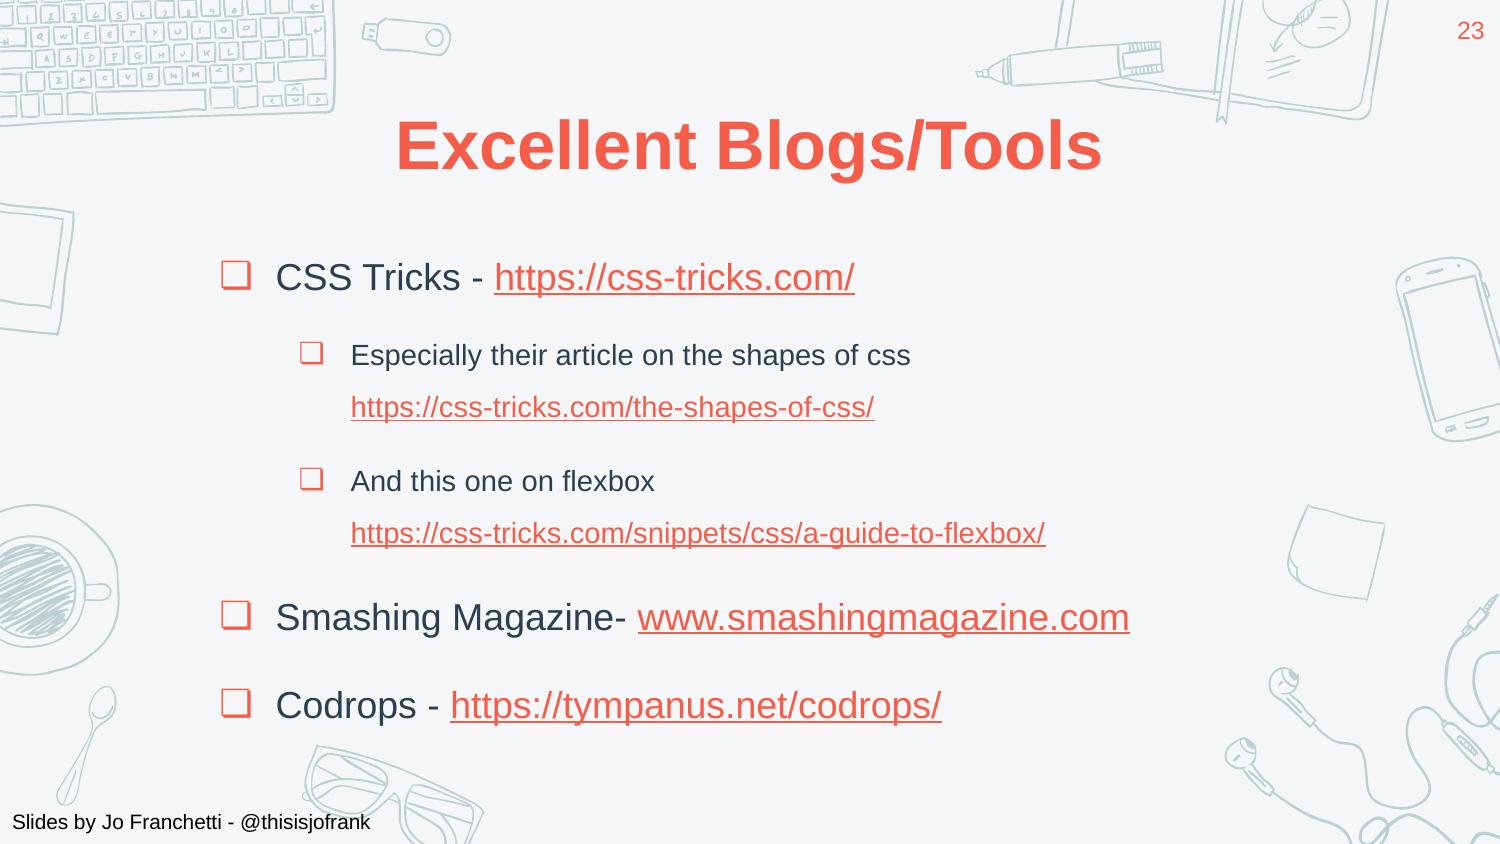

23
# Excellent Blogs/Tools
CSS Tricks - https://css-tricks.com/
Especially their article on the shapes of css https://css-tricks.com/the-shapes-of-css/
And this one on flexbox https://css-tricks.com/snippets/css/a-guide-to-flexbox/
Smashing Magazine- www.smashingmagazine.com
Codrops - https://tympanus.net/codrops/